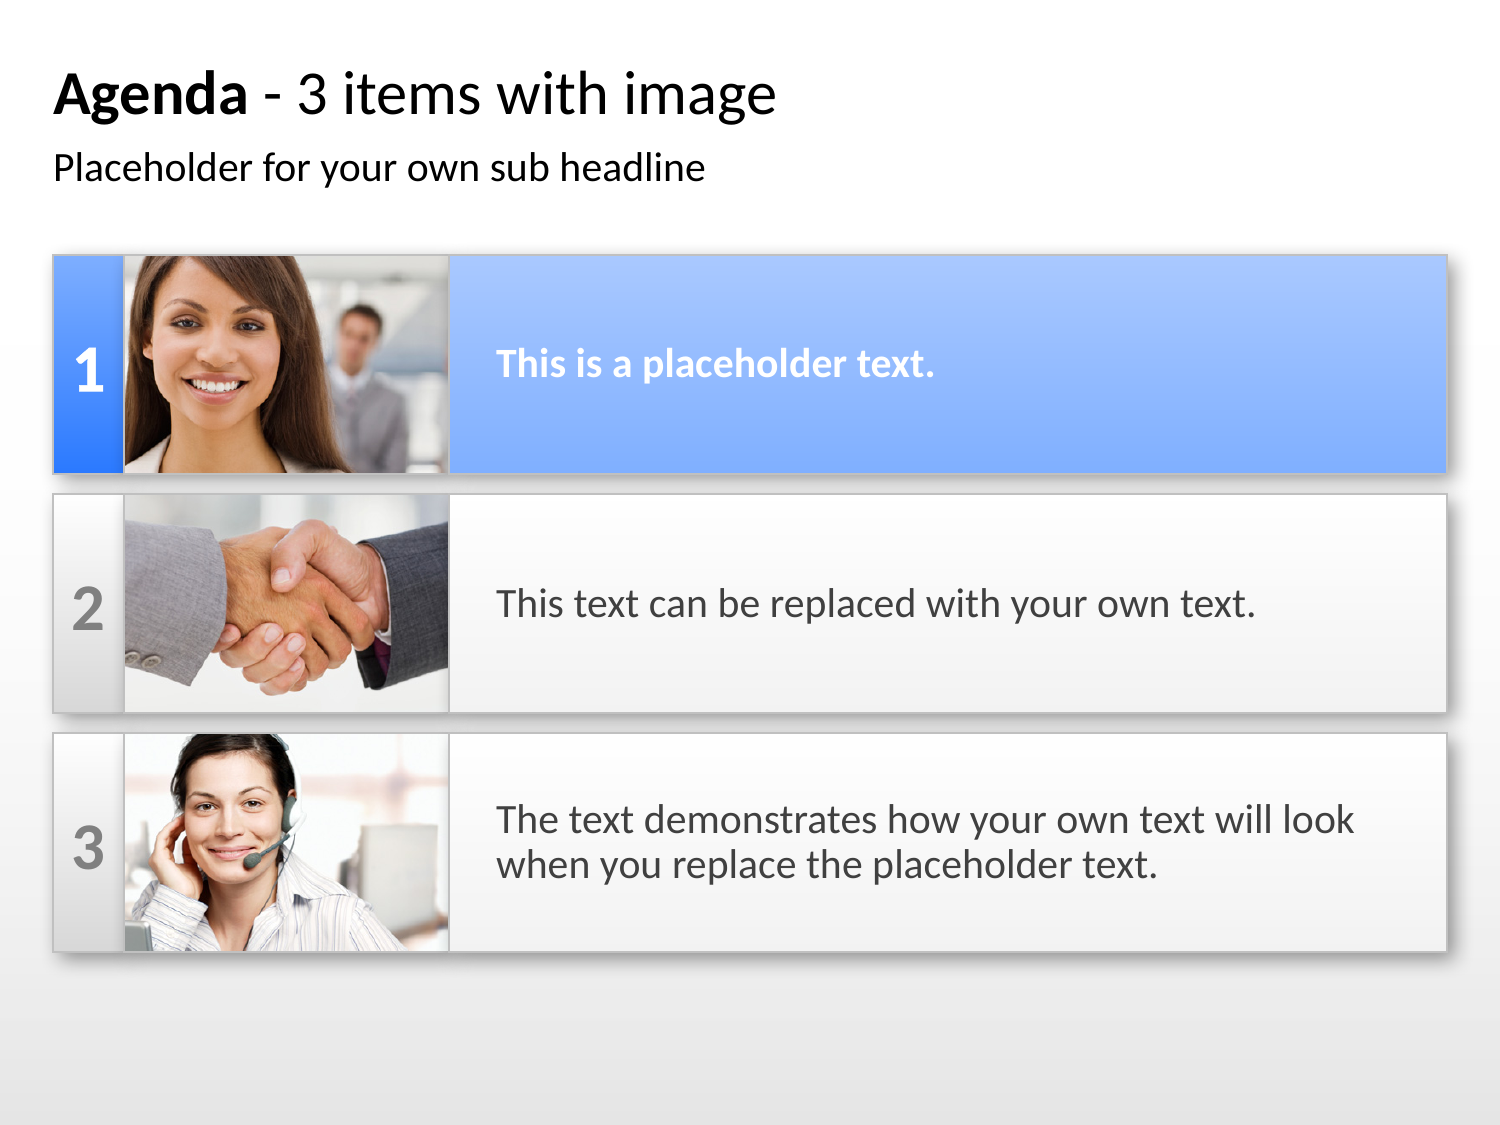

# Agenda - 3 items with image
Placeholder for your own sub headline
1

This is a placeholder text.
2

This text can be replaced with your own text.
3

The text demonstrates how your own text will look
when you replace the placeholder text.